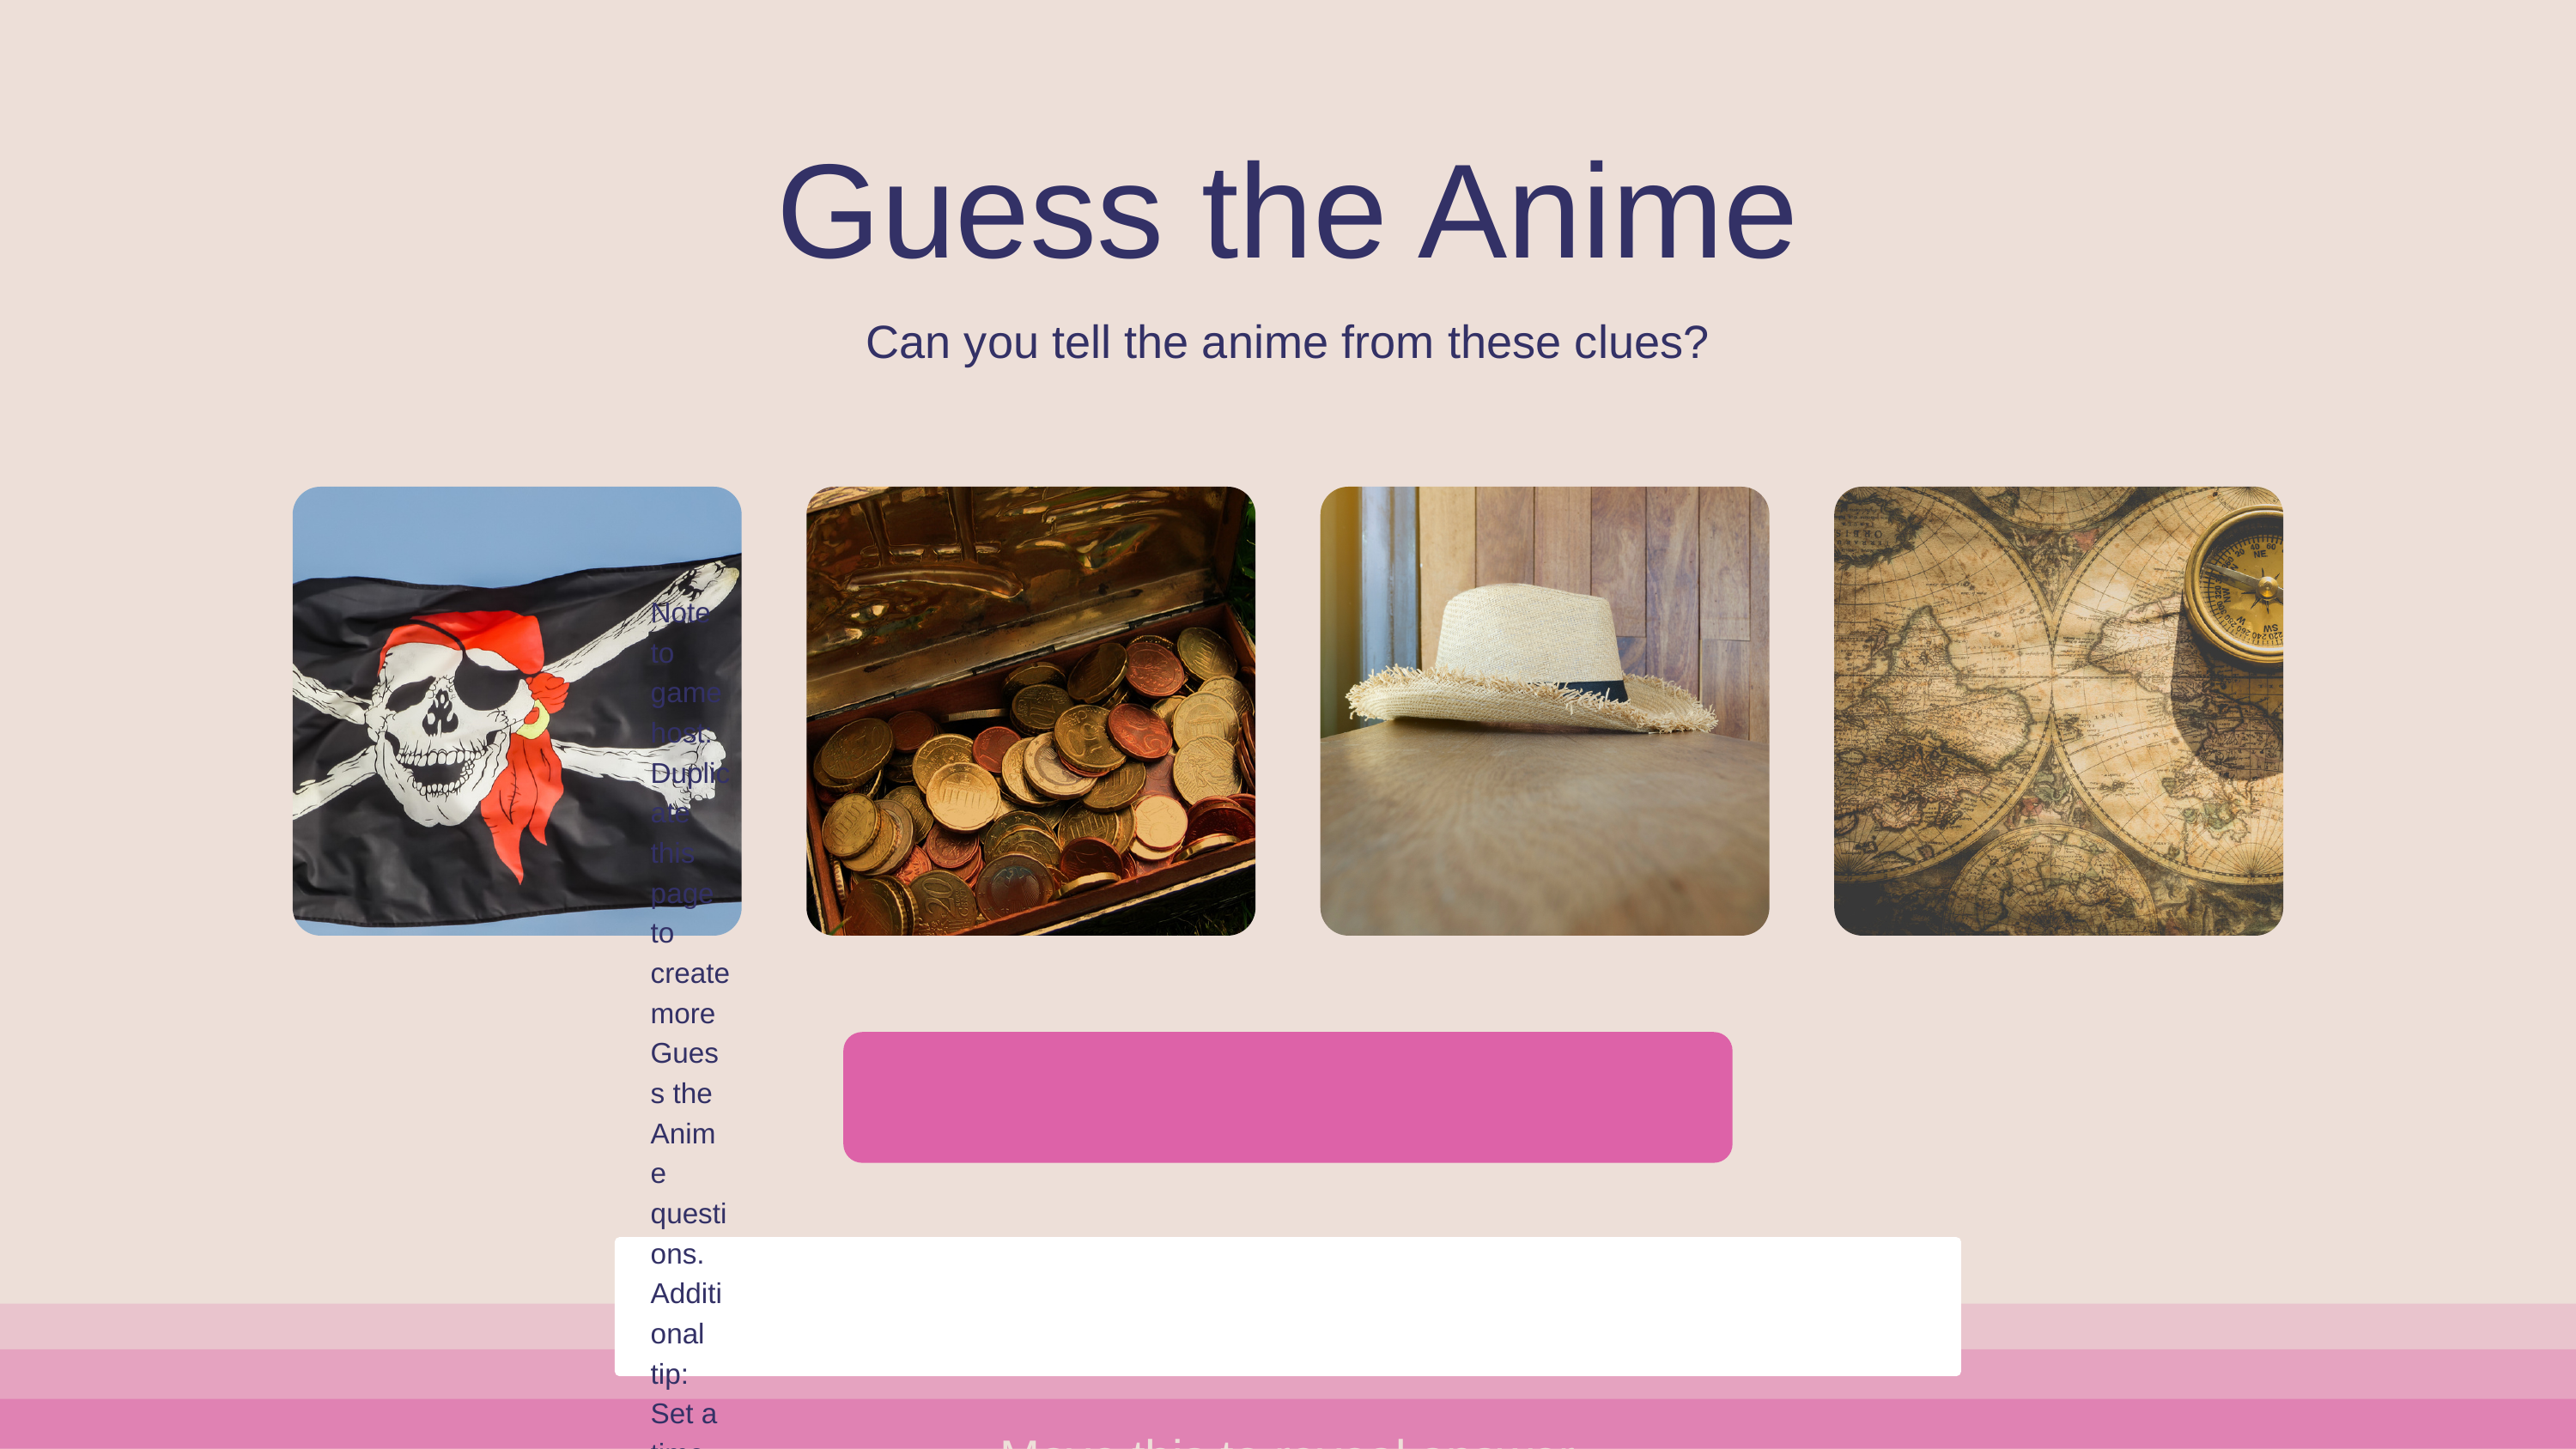

Guess the Anime
Can you tell the anime from these clues?

Move this to reveal answer
The Pirate Treasure

Note to game host: Duplicate this page to create more Guess the Anime questions.
Additional tip: Set a time limit for your players by using the timer located on the lower left side.